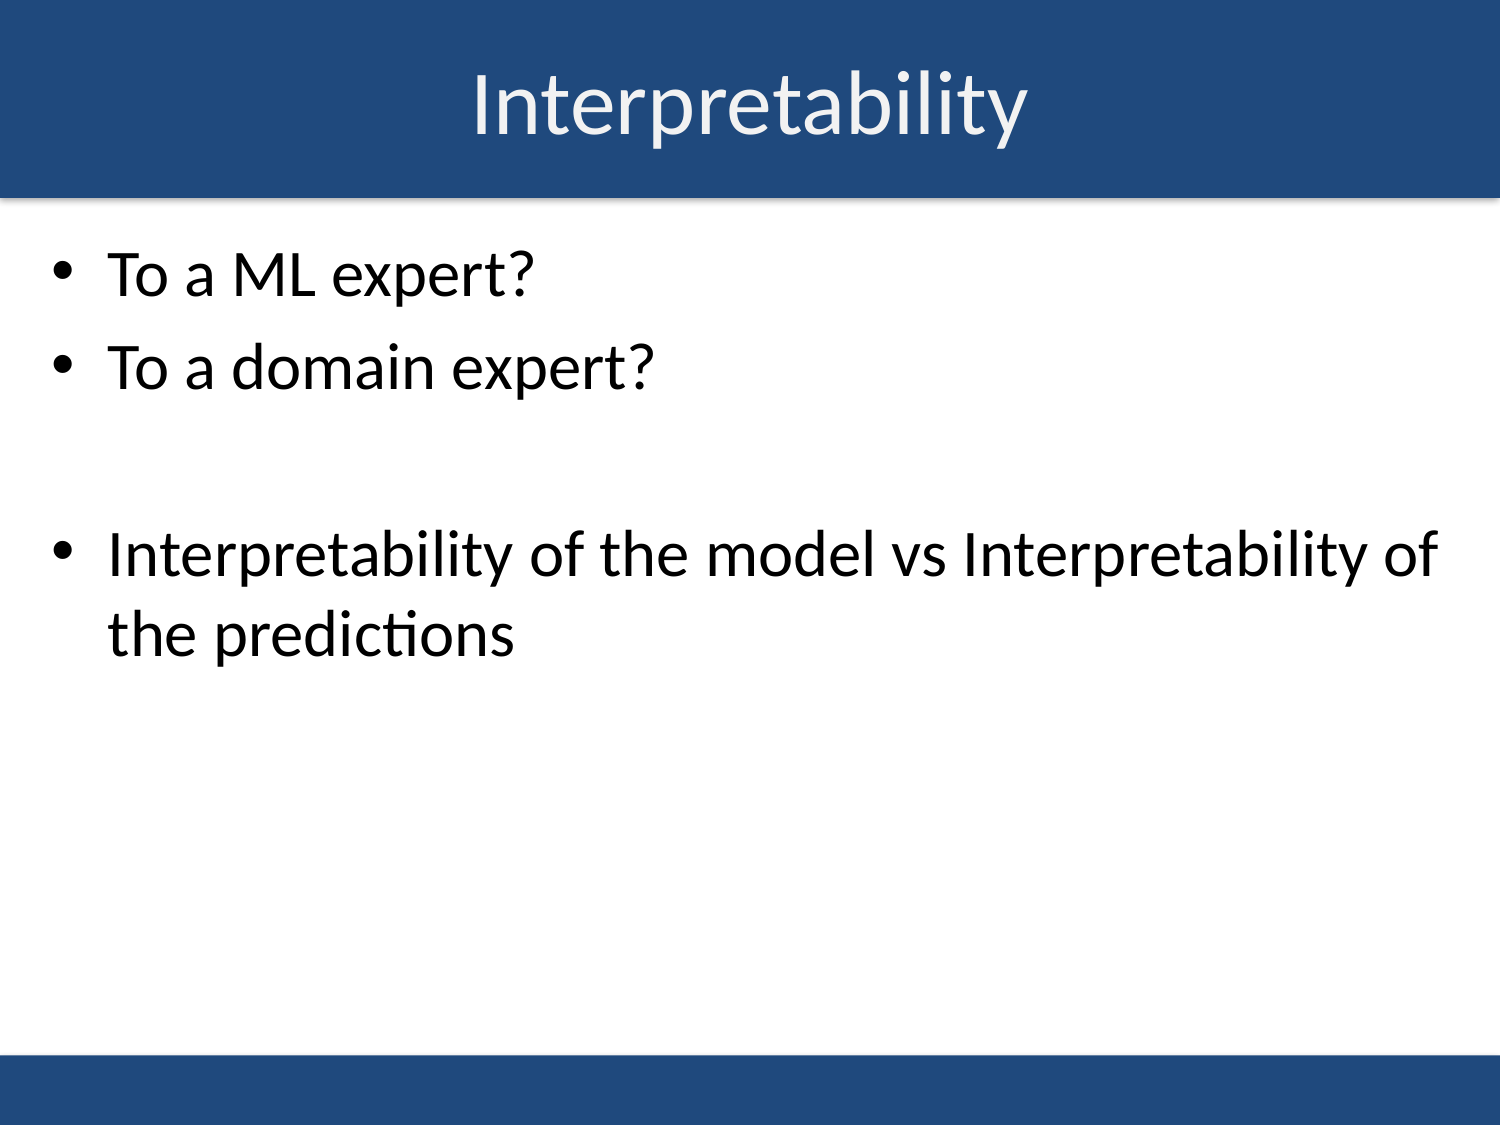

# Interpretability
To a ML expert?
To a domain expert?

Interpretability of the model vs Interpretability of the predictions